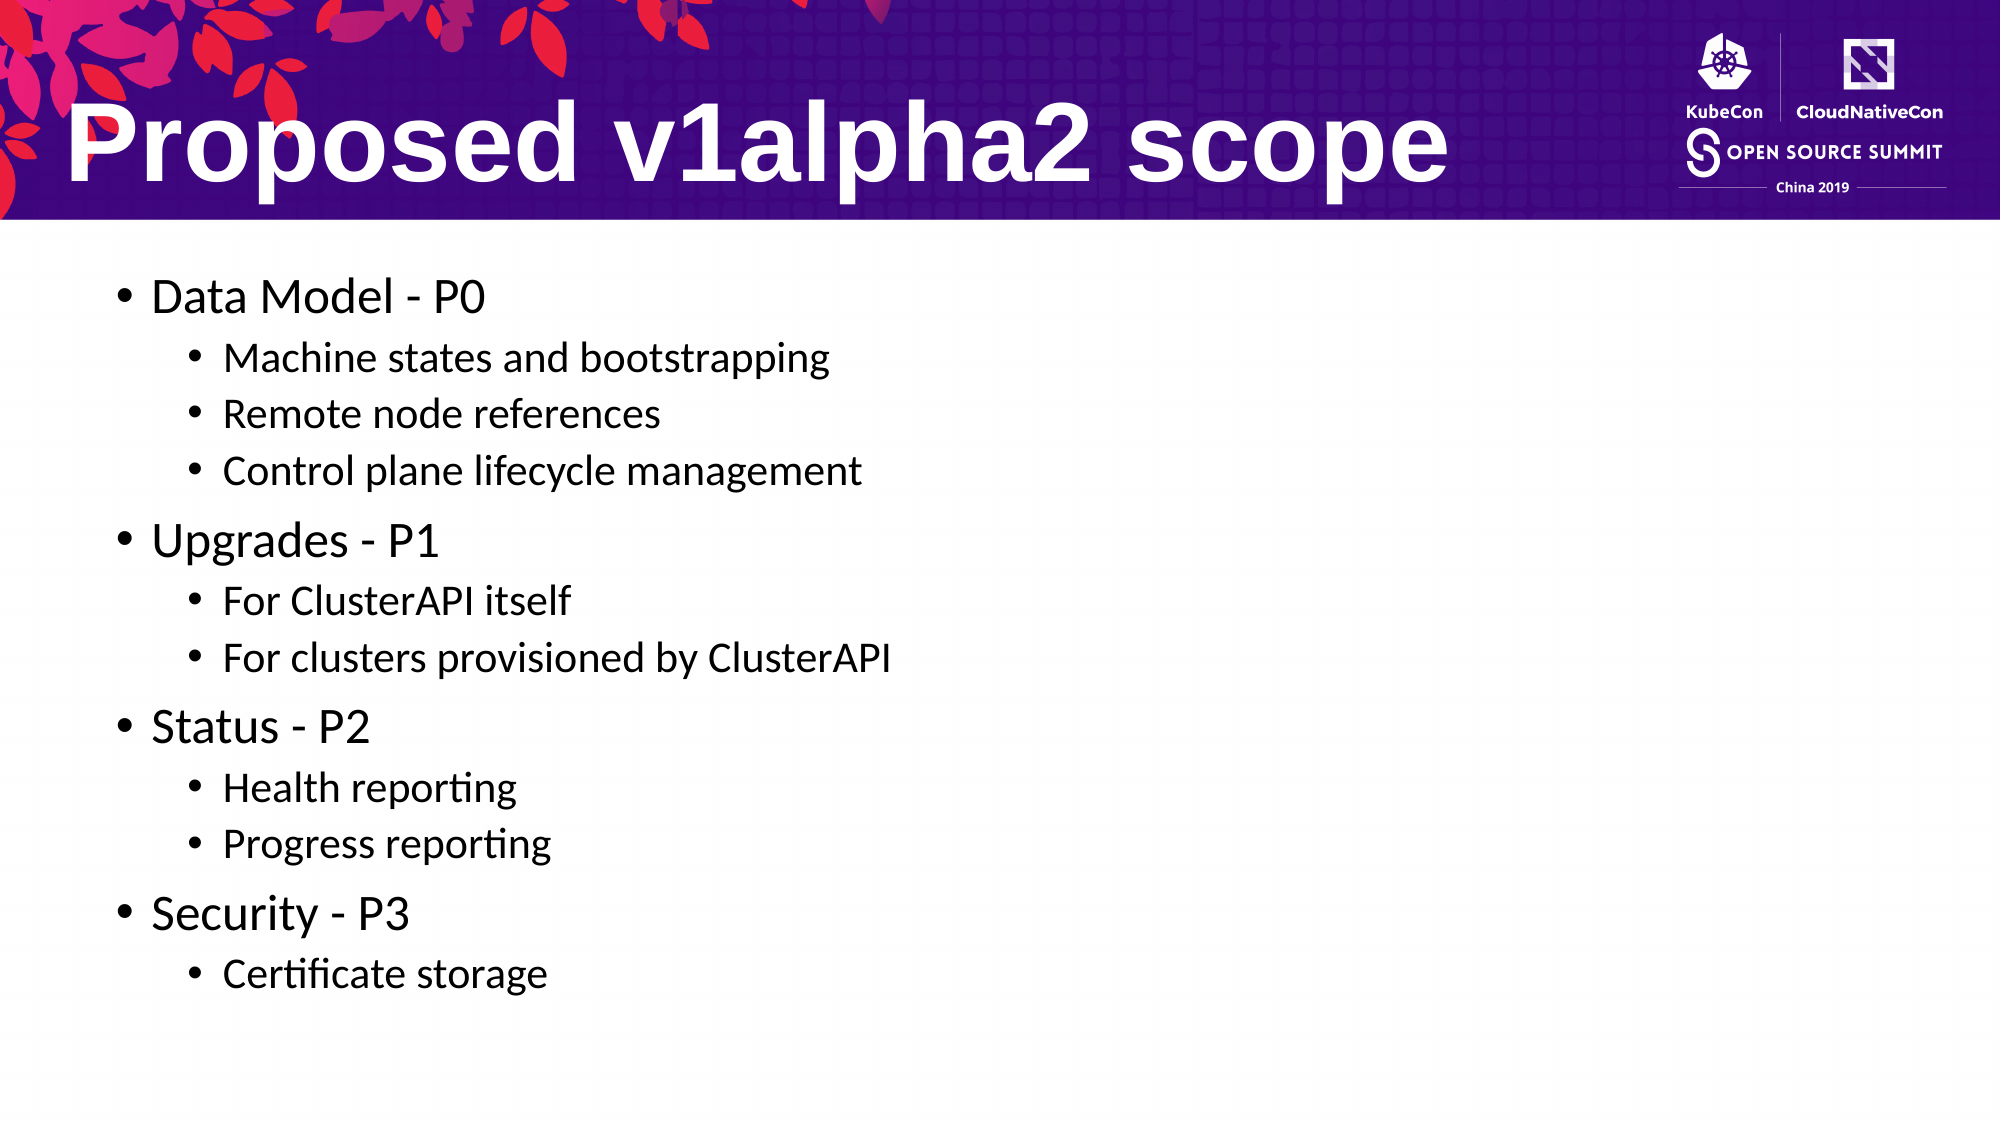

Proposed v1alpha2 scope
Data Model - P0
Machine states and bootstrapping
Remote node references
Control plane lifecycle management
Upgrades - P1
For ClusterAPI itself
For clusters provisioned by ClusterAPI
Status - P2
Health reporting
Progress reporting
Security - P3
Certificate storage